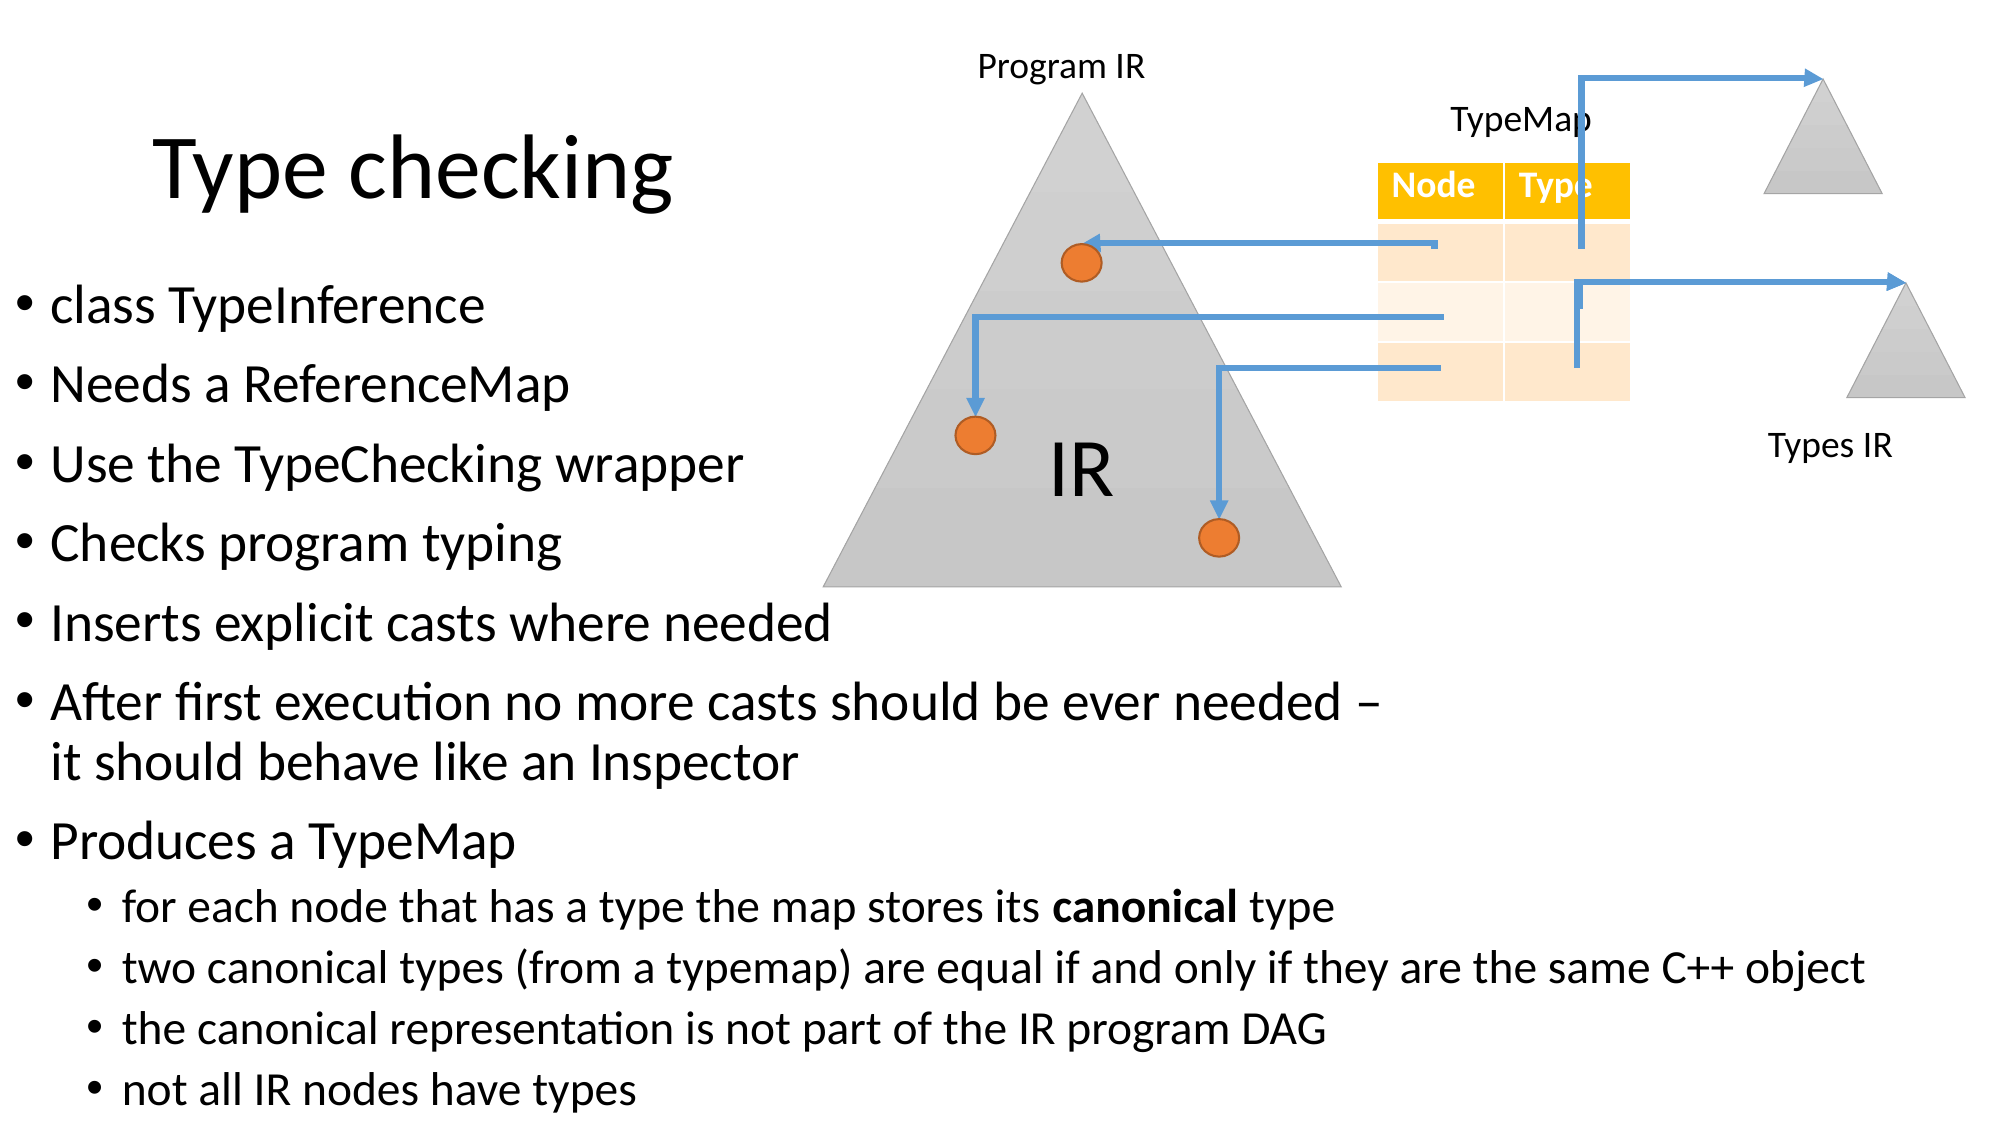

Program IR
# Type checking

TypeMap
IR
| Node | Type |
| --- | --- |
|  |  |
|  |  |
|  |  |

class TypeInference
Needs a ReferenceMap
Use the TypeChecking wrapper
Checks program typing
Inserts explicit casts where needed
After first execution no more casts should be ever needed –
it should behave like an Inspector
Produces a TypeMap
for each node that has a type the map stores its canonical type
two canonical types (from a typemap) are equal if and only if they are the same C++ object
the canonical representation is not part of the IR program DAG
not all IR nodes have types

Types IR